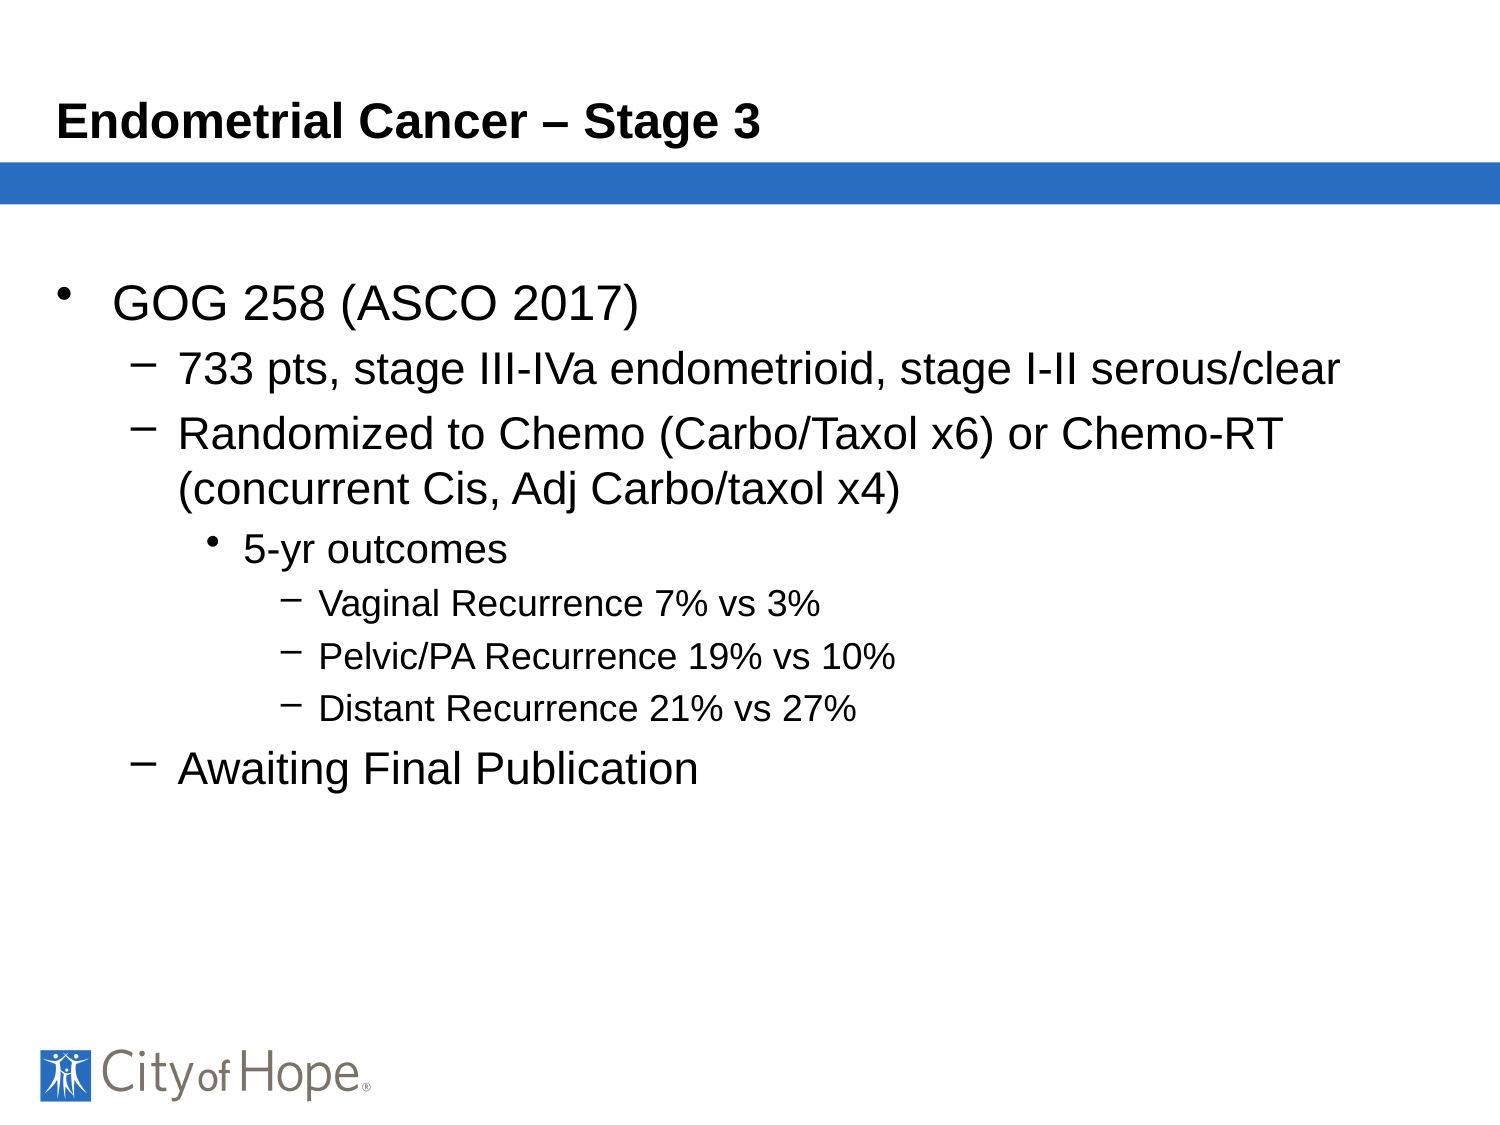

# Endometrial Cancer – Stage 3
GOG 258 (ASCO 2017)
733 pts, stage III-IVa endometrioid, stage I-II serous/clear
Randomized to Chemo (Carbo/Taxol x6) or Chemo-RT (concurrent Cis, Adj Carbo/taxol x4)
5-yr outcomes
Vaginal Recurrence 7% vs 3%
Pelvic/PA Recurrence 19% vs 10%
Distant Recurrence 21% vs 27%
Awaiting Final Publication